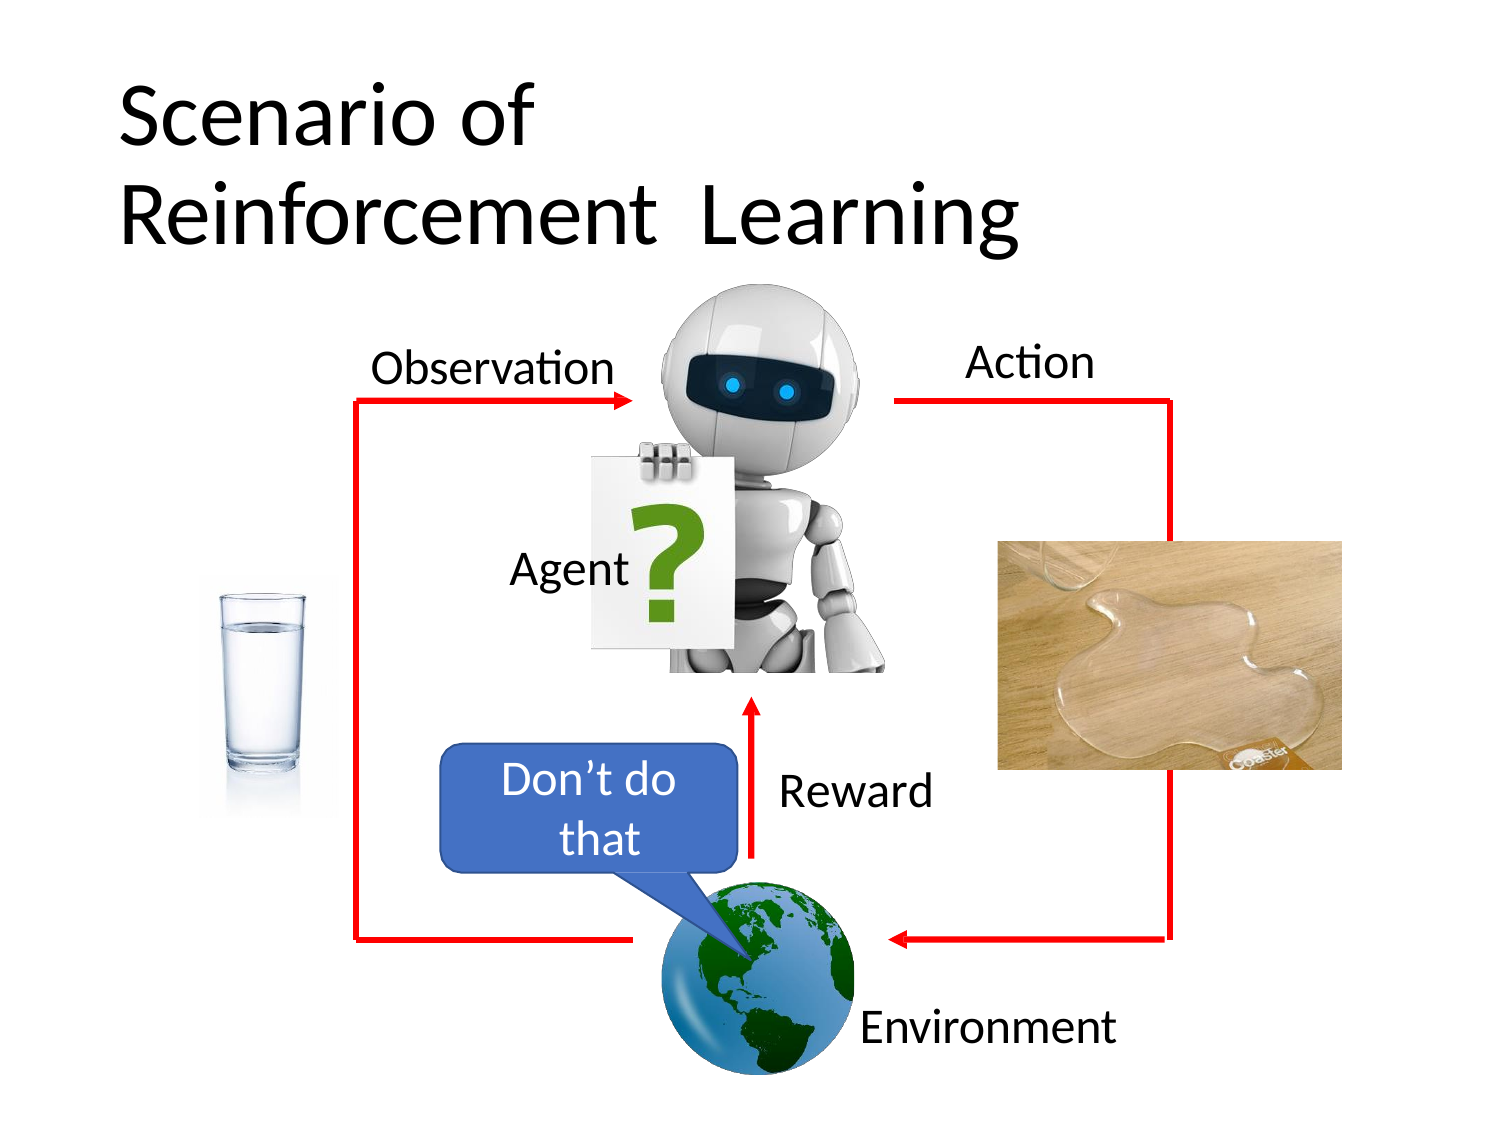

# Scenario of Reinforcement  Learning

Action
Observation

Agent

Don’t do  that

Reward

Environment